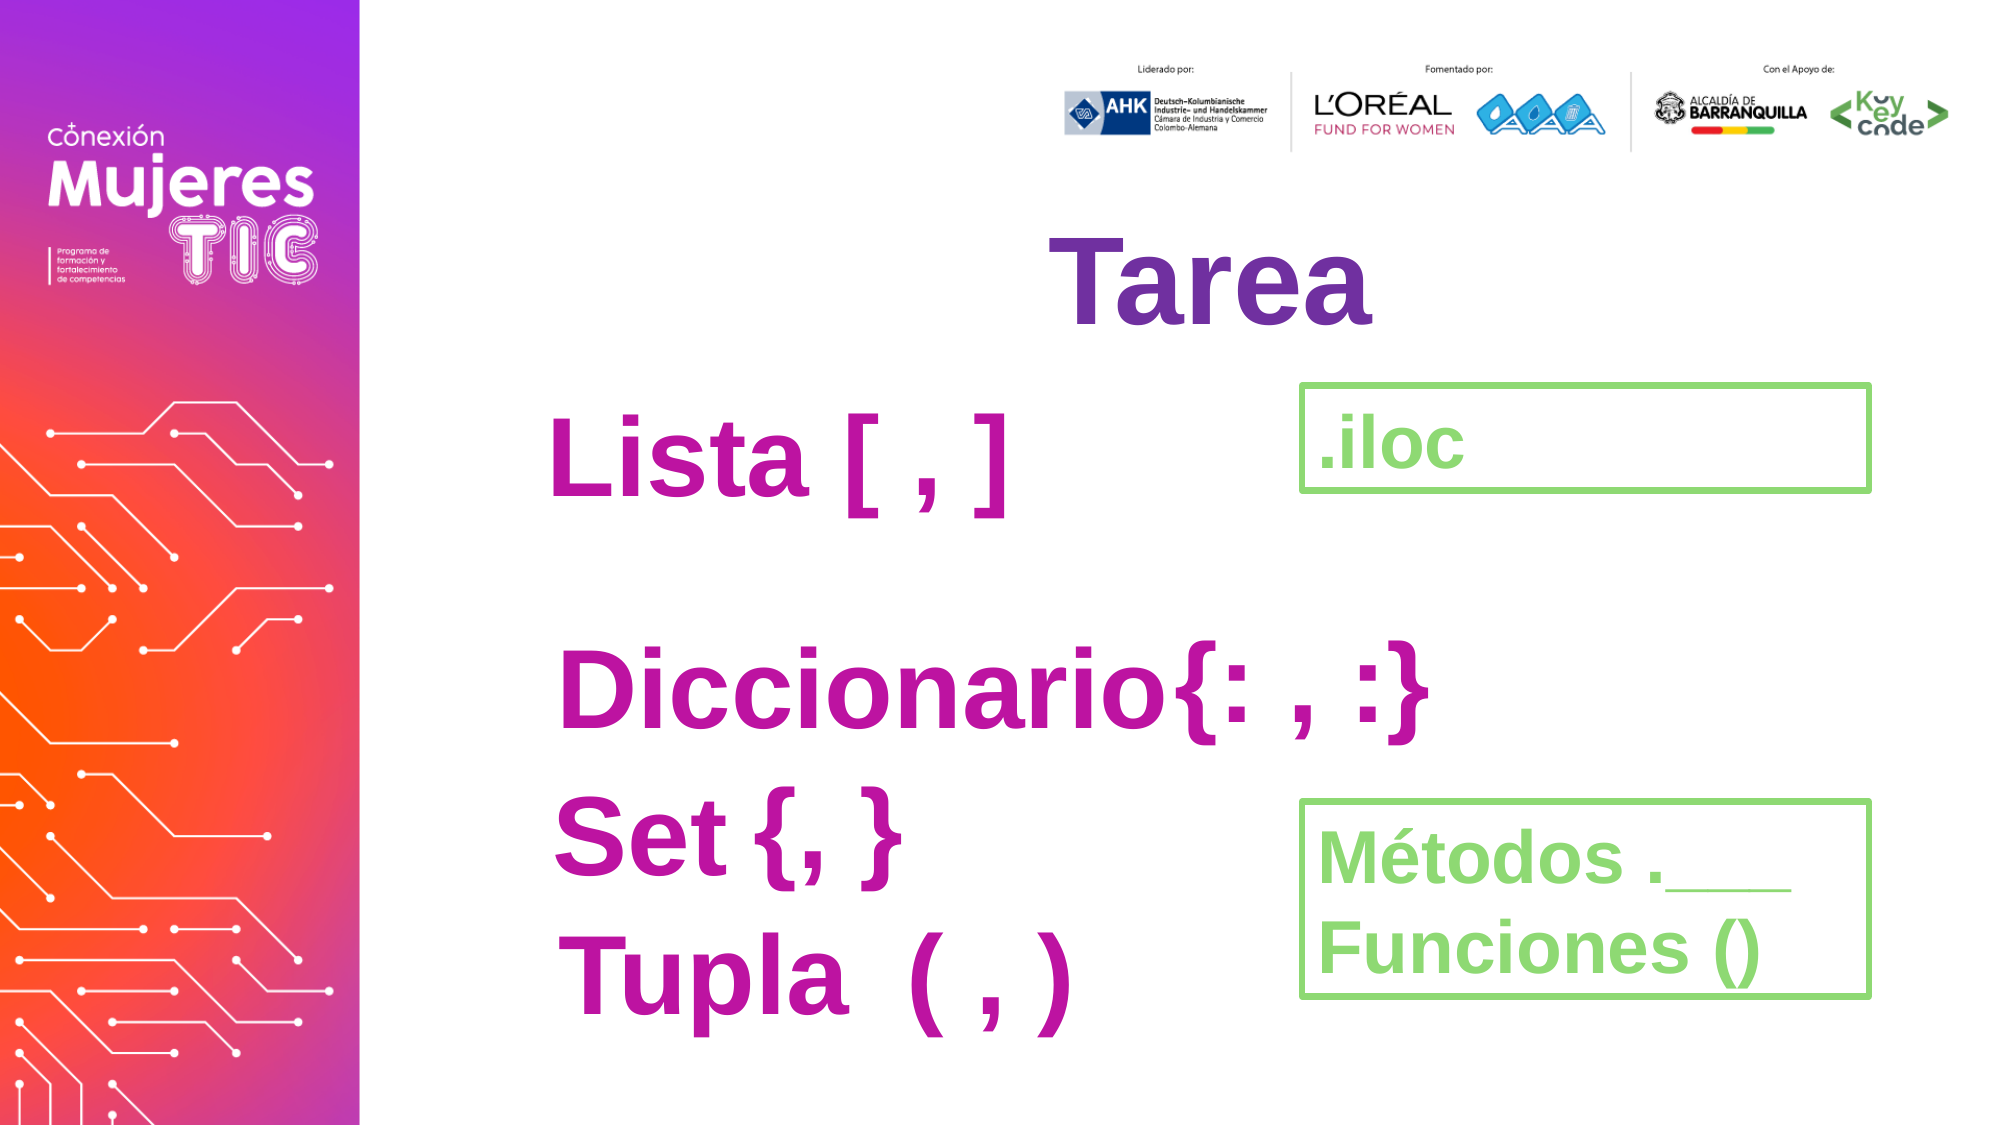

Tarea
[ , ]
Lista
.iloc
{: , :}
Diccionario
{, }
Set
Métodos .___
Funciones ()
Tupla
( , )